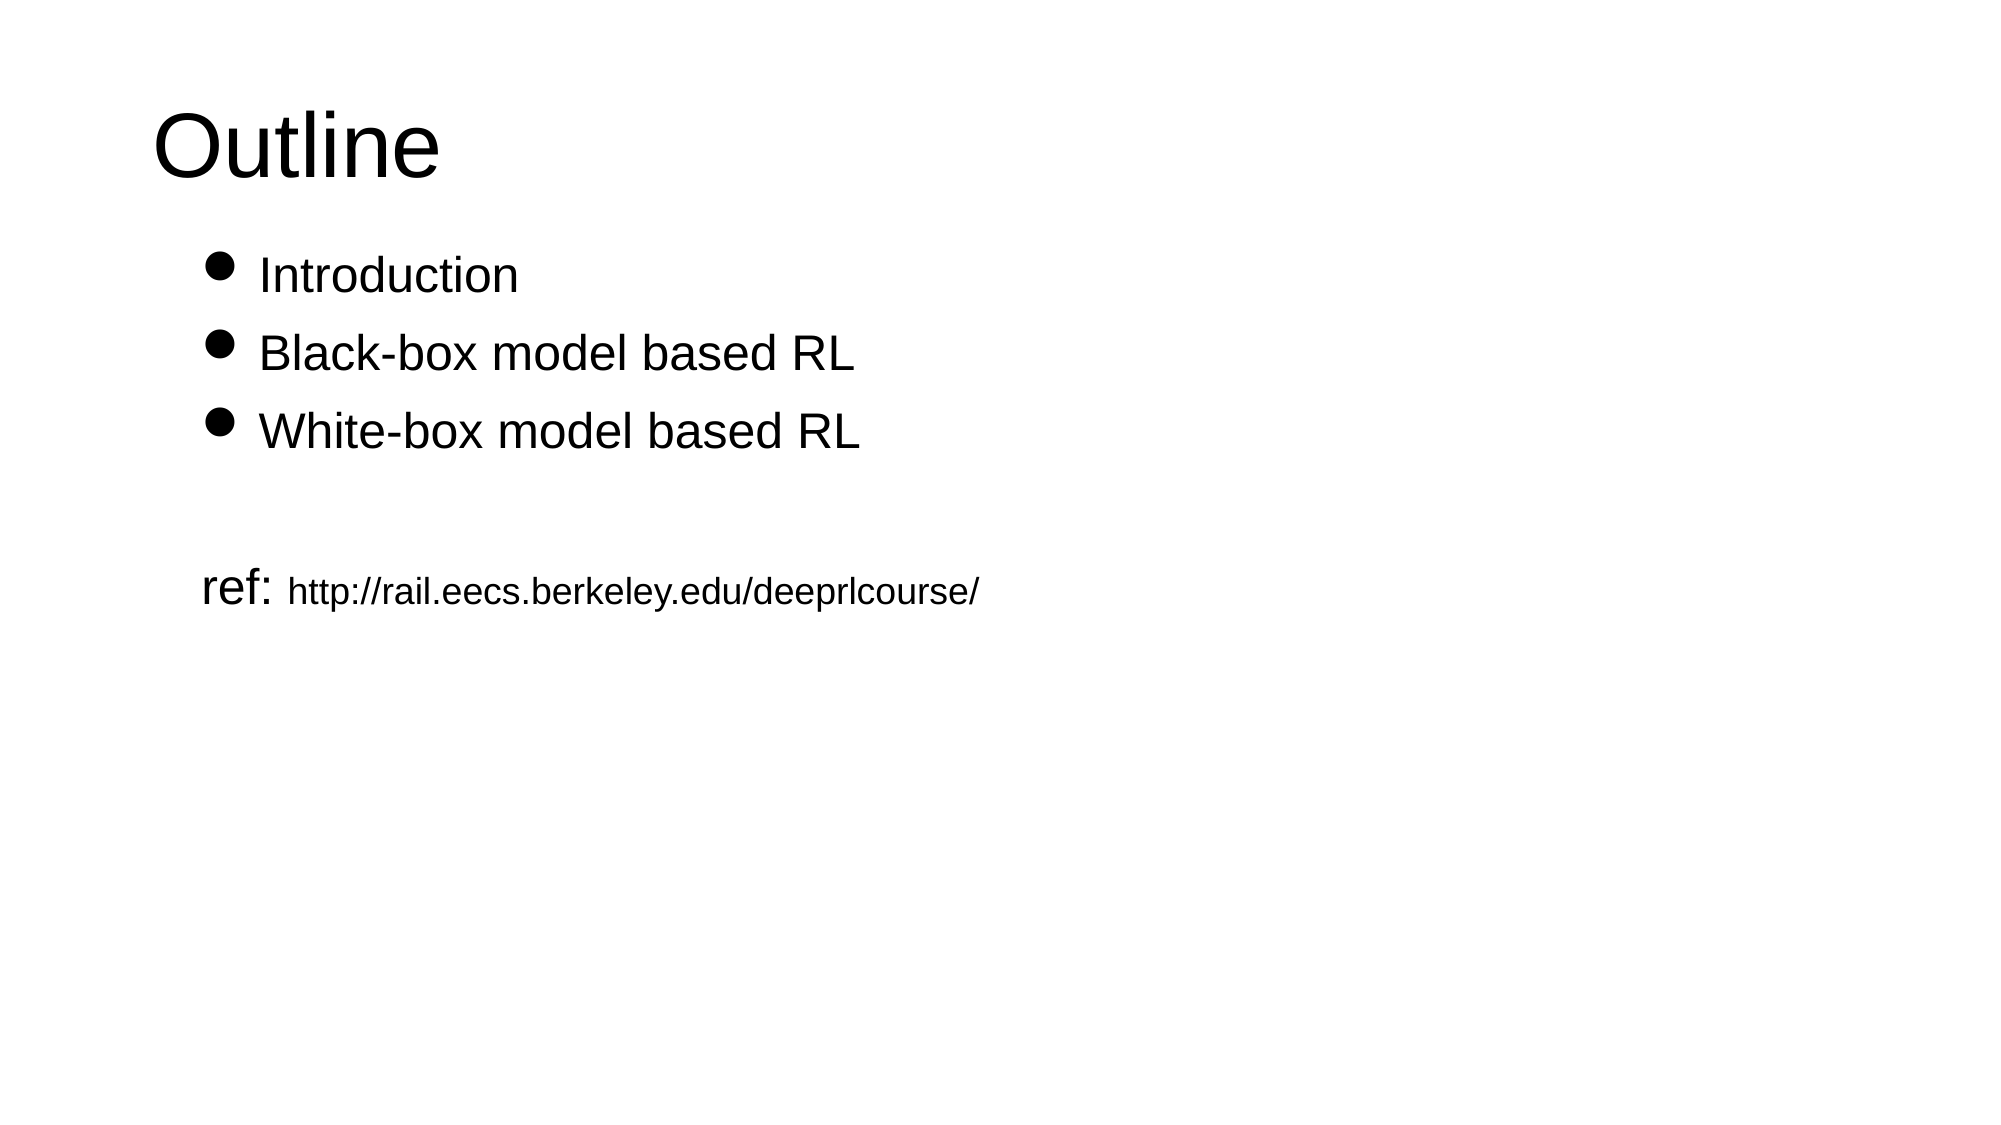

# Outline
Introduction
Black-box model based RL
White-box model based RL

ref: http://rail.eecs.berkeley.edu/deeprlcourse/